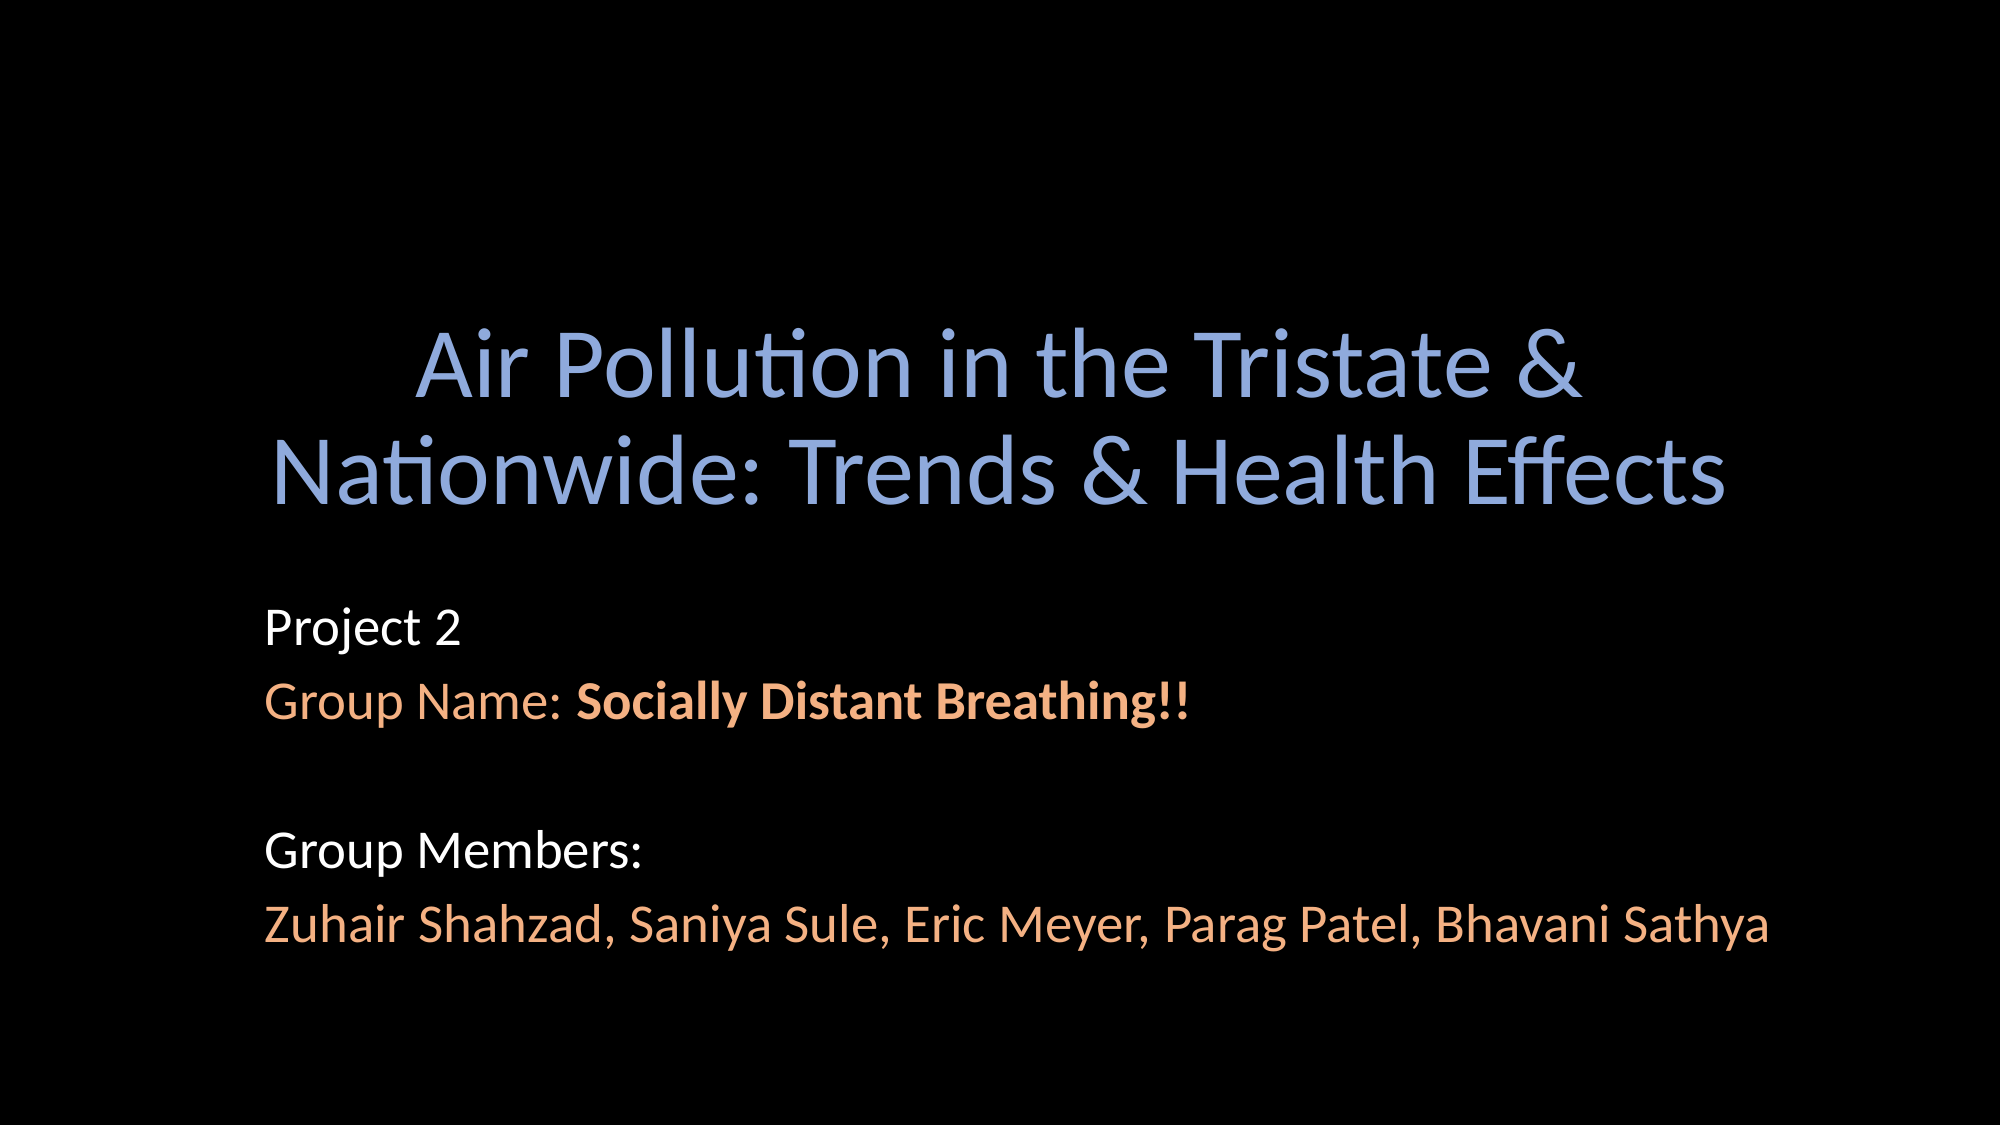

# Air Pollution in the Tristate & Nationwide: Trends & Health Effects
Project 2
Group Name: Socially Distant Breathing!!

Group Members:
Zuhair Shahzad, Saniya Sule, Eric Meyer, Parag Patel, Bhavani Sathya